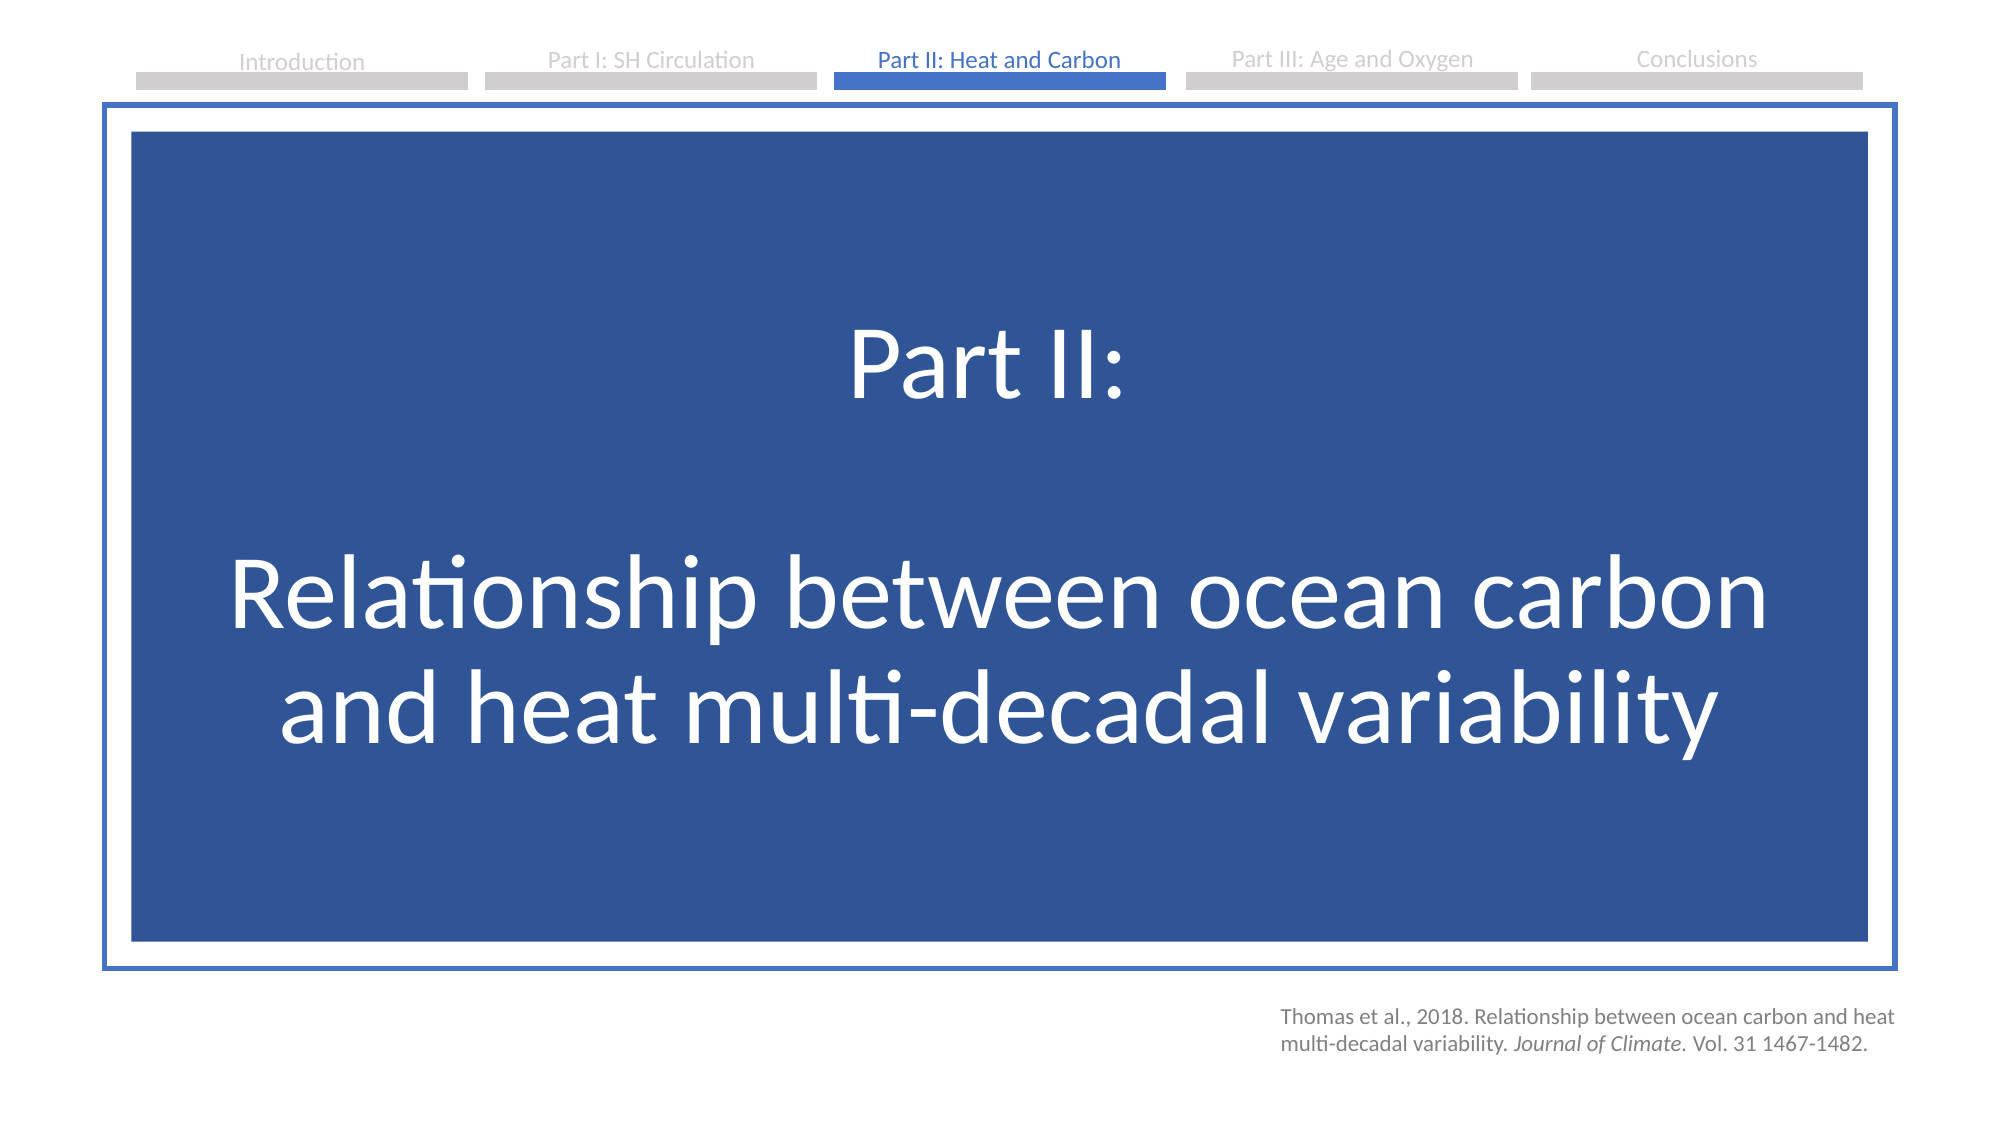

# Part II: Relationship between ocean carbon and heat multi-decadal variability
Thomas et al., 2018. Relationship between ocean carbon and heat multi-decadal variability. Journal of Climate. Vol. 31 1467-1482.